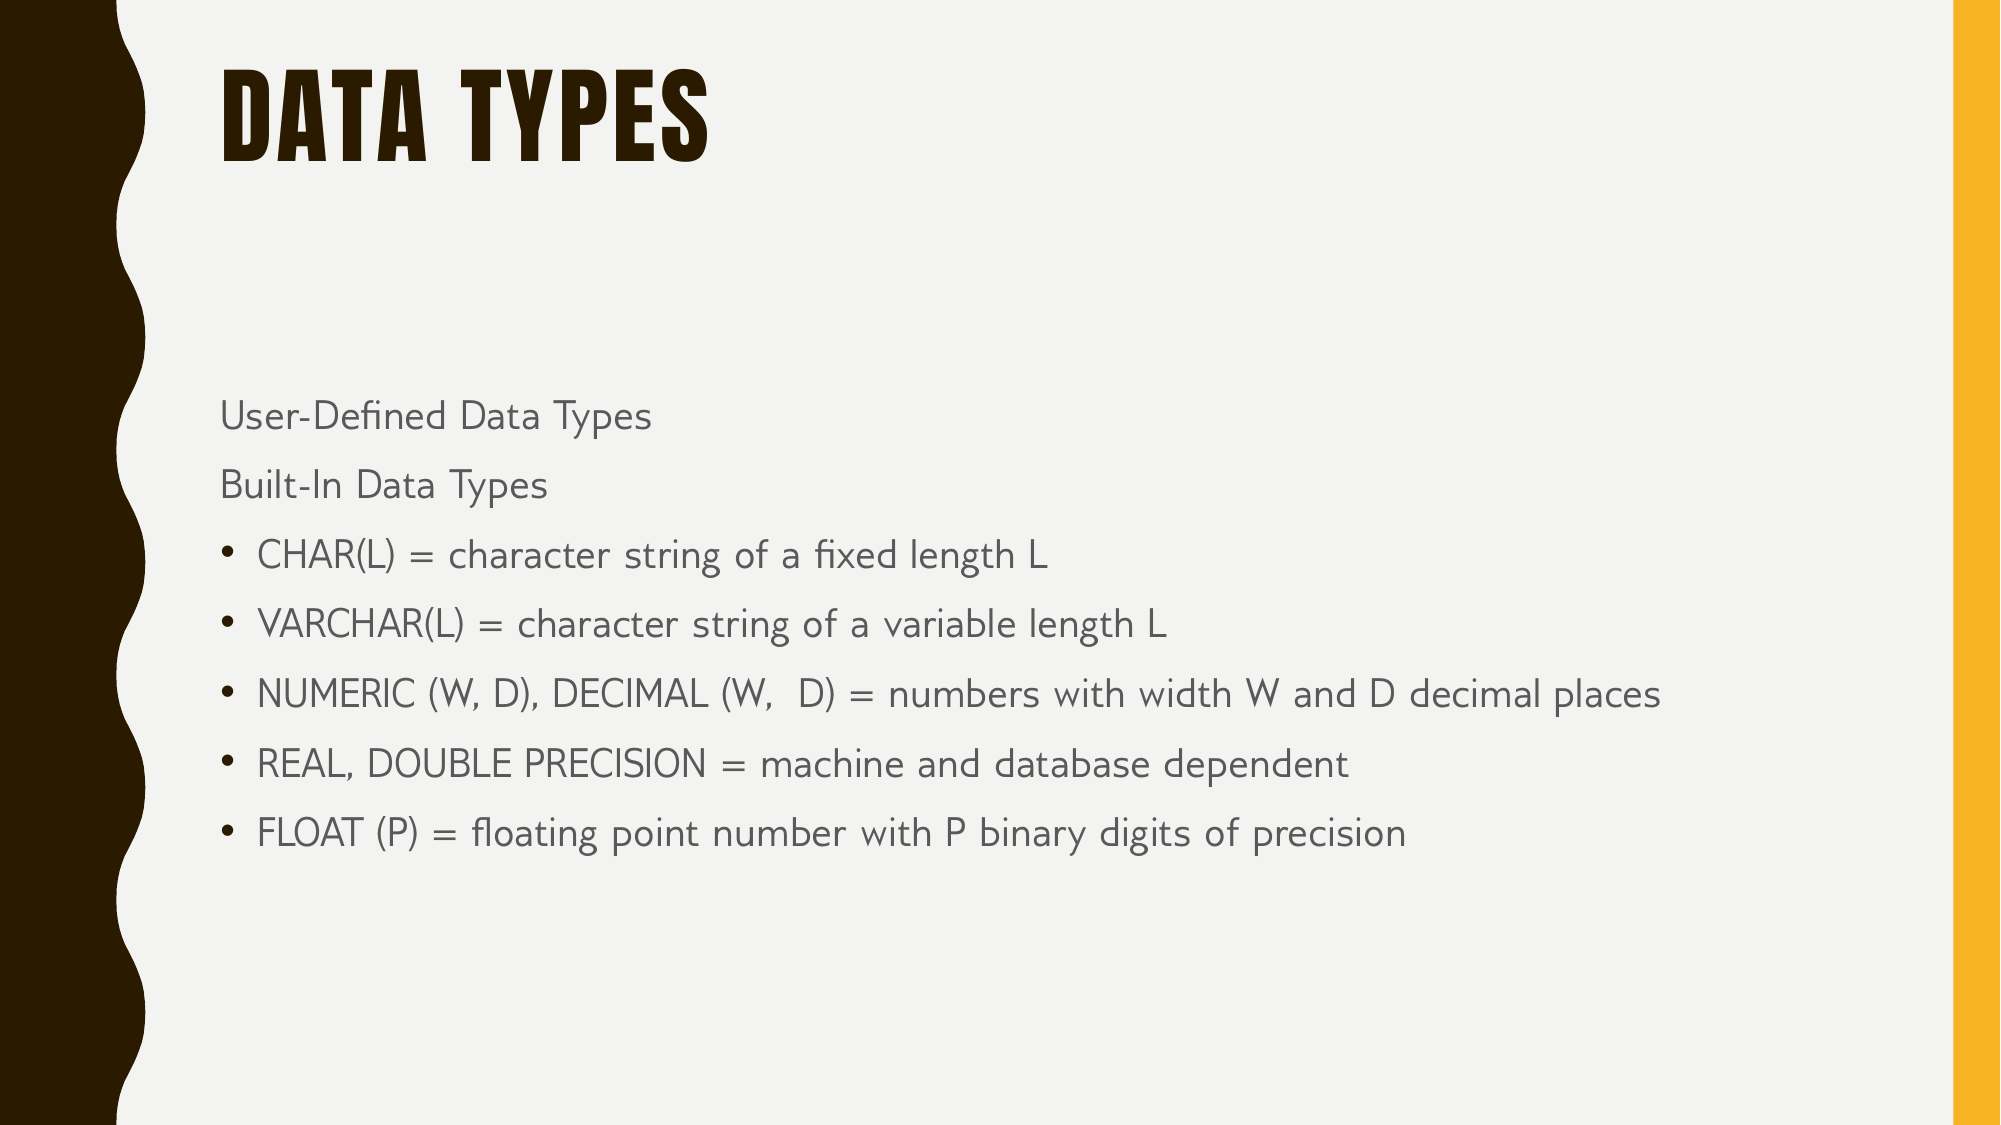

# Data Types
User-Defined Data Types
Built-In Data Types
CHAR(L) = character string of a fixed length L
VARCHAR(L) = character string of a variable length L
NUMERIC (W, D), DECIMAL (W,  D) = numbers with width W and D decimal places
REAL, DOUBLE PRECISION = machine and database dependent
FLOAT (P) = floating point number with P binary digits of precision